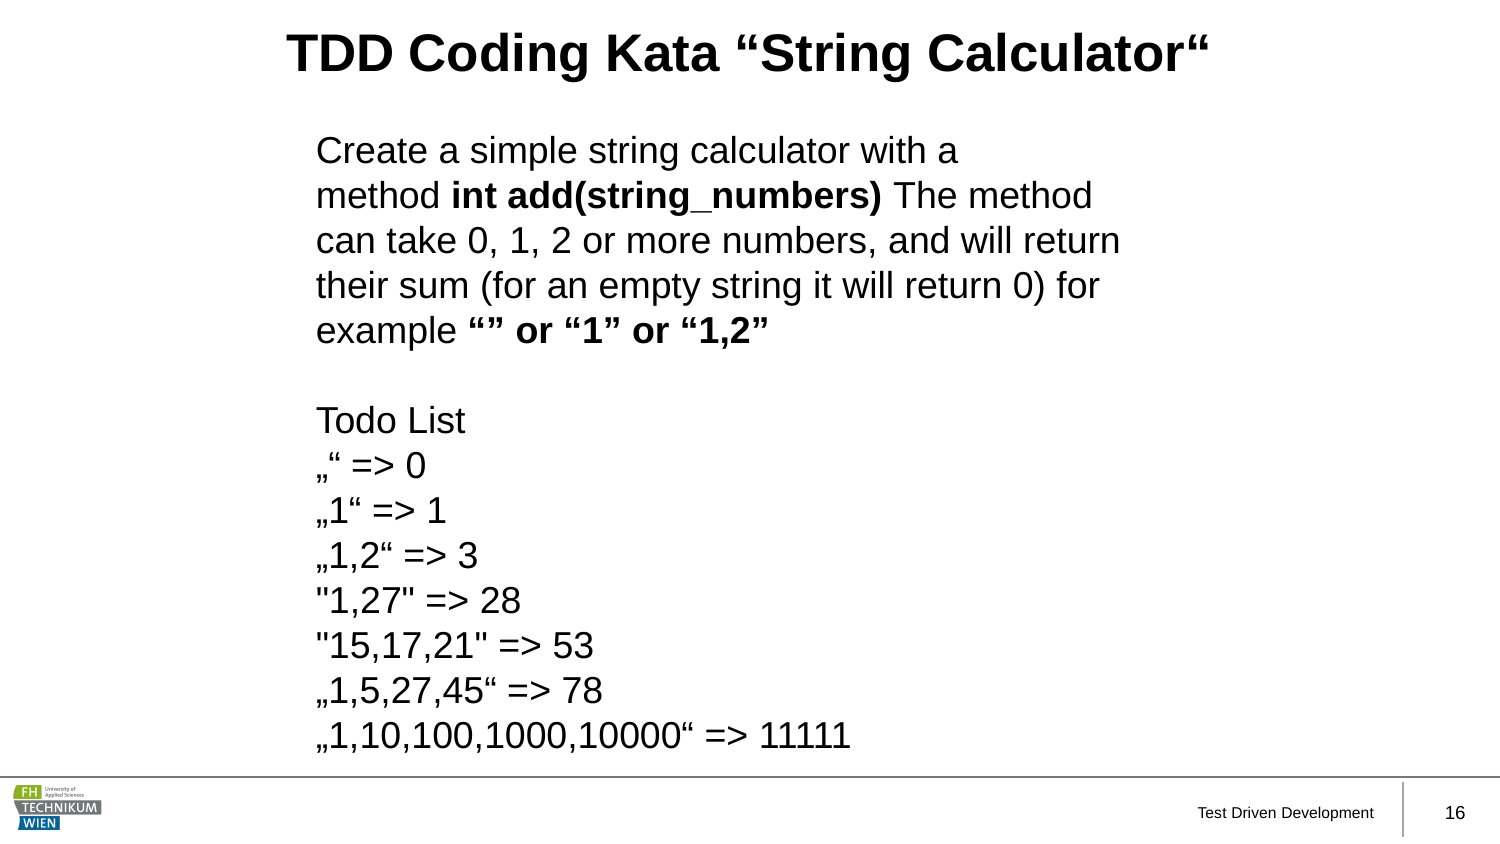

# TDD Coding Kata “String Calculator“
Create a simple string calculator with a method int add(string_numbers) The method can take 0, 1, 2 or more numbers, and will return their sum (for an empty string it will return 0) for example “” or “1” or “1,2”

Todo List
„“ => 0
„1“ => 1
„1,2“ => 3
"1,27" => 28
"15,17,21" => 53
„1,5,27,45“ => 78
„1,10,100,1000,10000“ => 11111
Test Driven Development
16